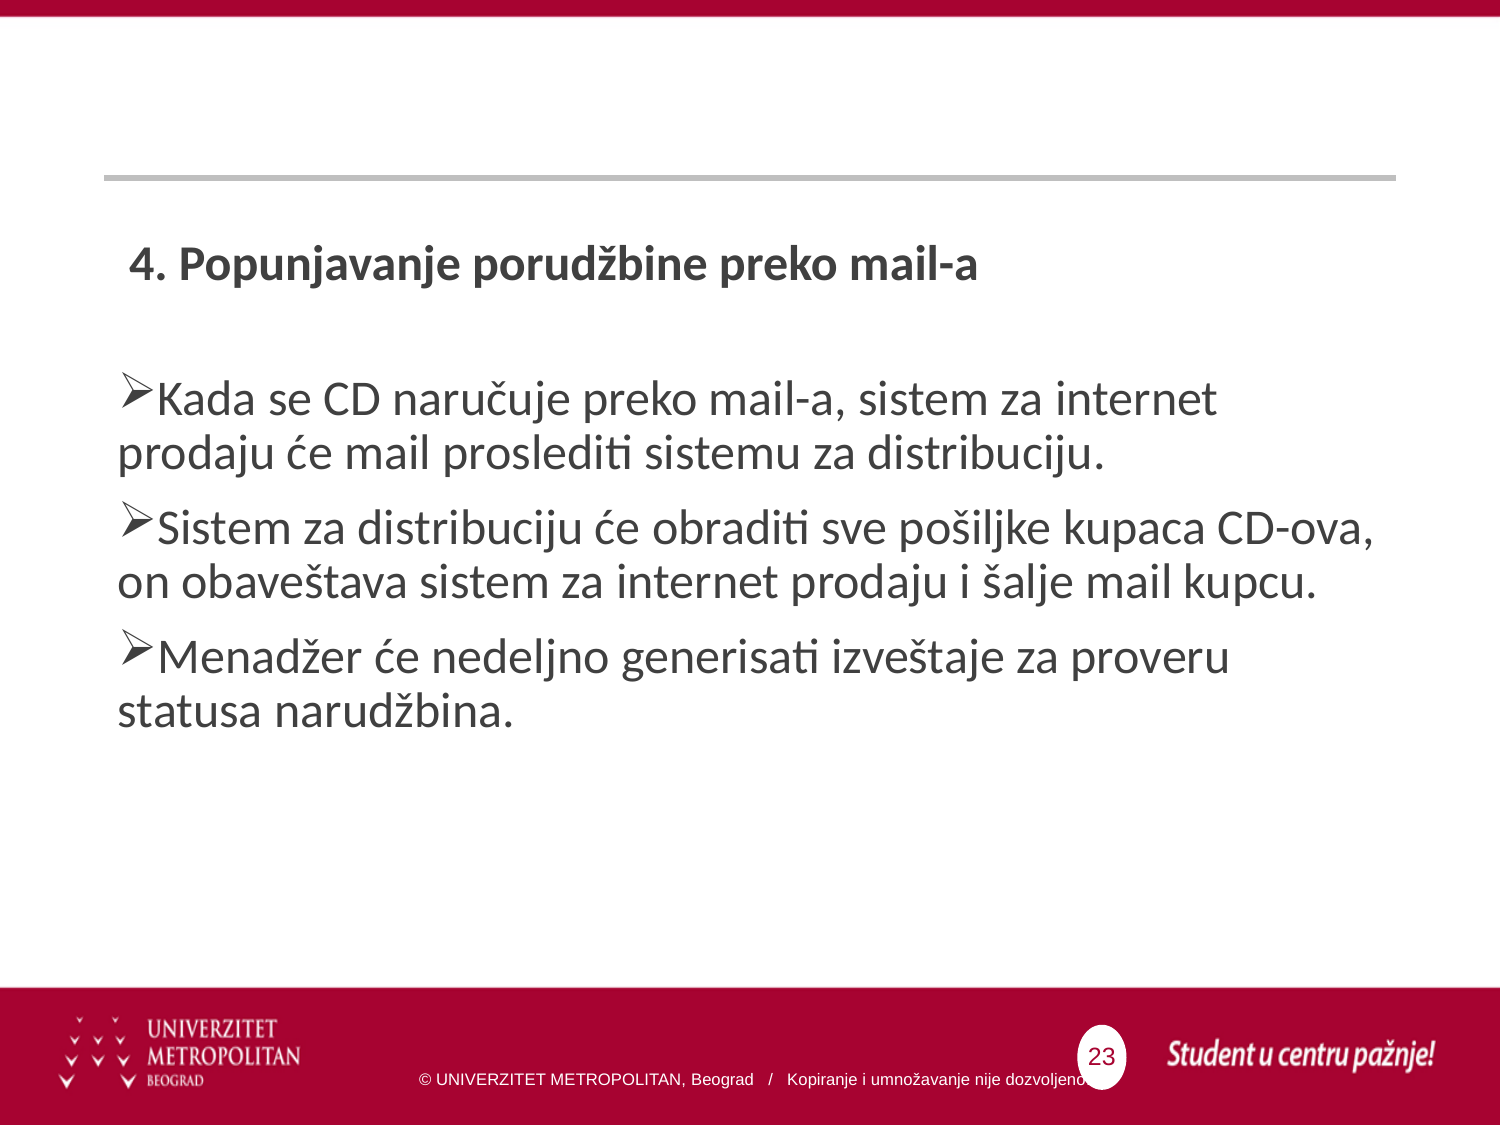

4. Popunjavanje porudžbine preko mail-a
Kada se CD naručuje preko mail-a, sistem za internet prodaju će mail proslediti sistemu za distribuciju.
Sistem za distribuciju će obraditi sve pošiljke kupaca CD-ova, on obaveštava sistem za internet prodaju i šalje mail kupcu.
Menadžer će nedeljno generisati izveštaje za proveru statusa narudžbina.